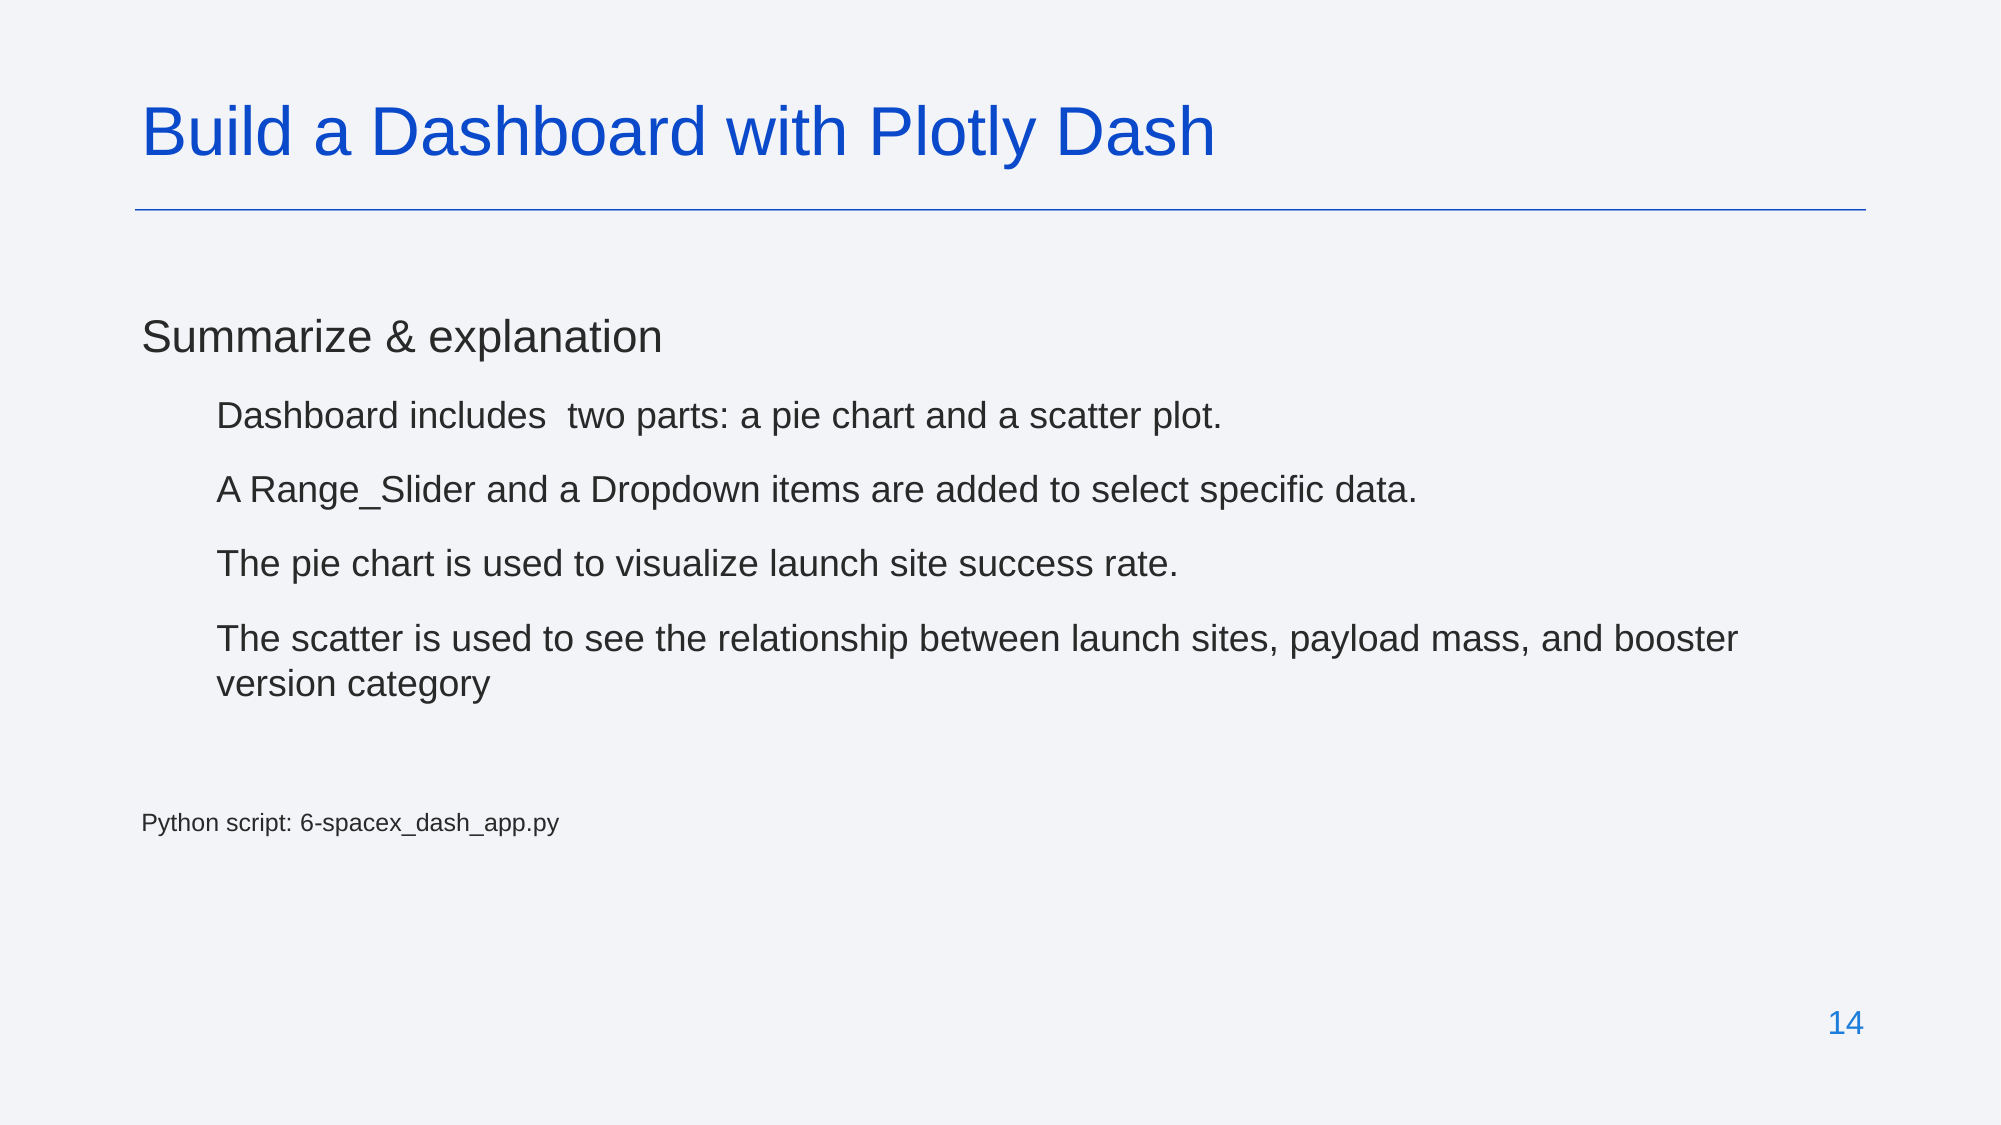

Build a Dashboard with Plotly Dash
Summarize & explanation
Dashboard includes  two parts: a pie chart and a scatter plot.
A Range_Slider and a Dropdown items are added to select specific data.
The pie chart is used to visualize launch site success rate.
The scatter is used to see the relationship between launch sites, payload mass, and booster version category

Python script: 6-spacex_dash_app.py
14